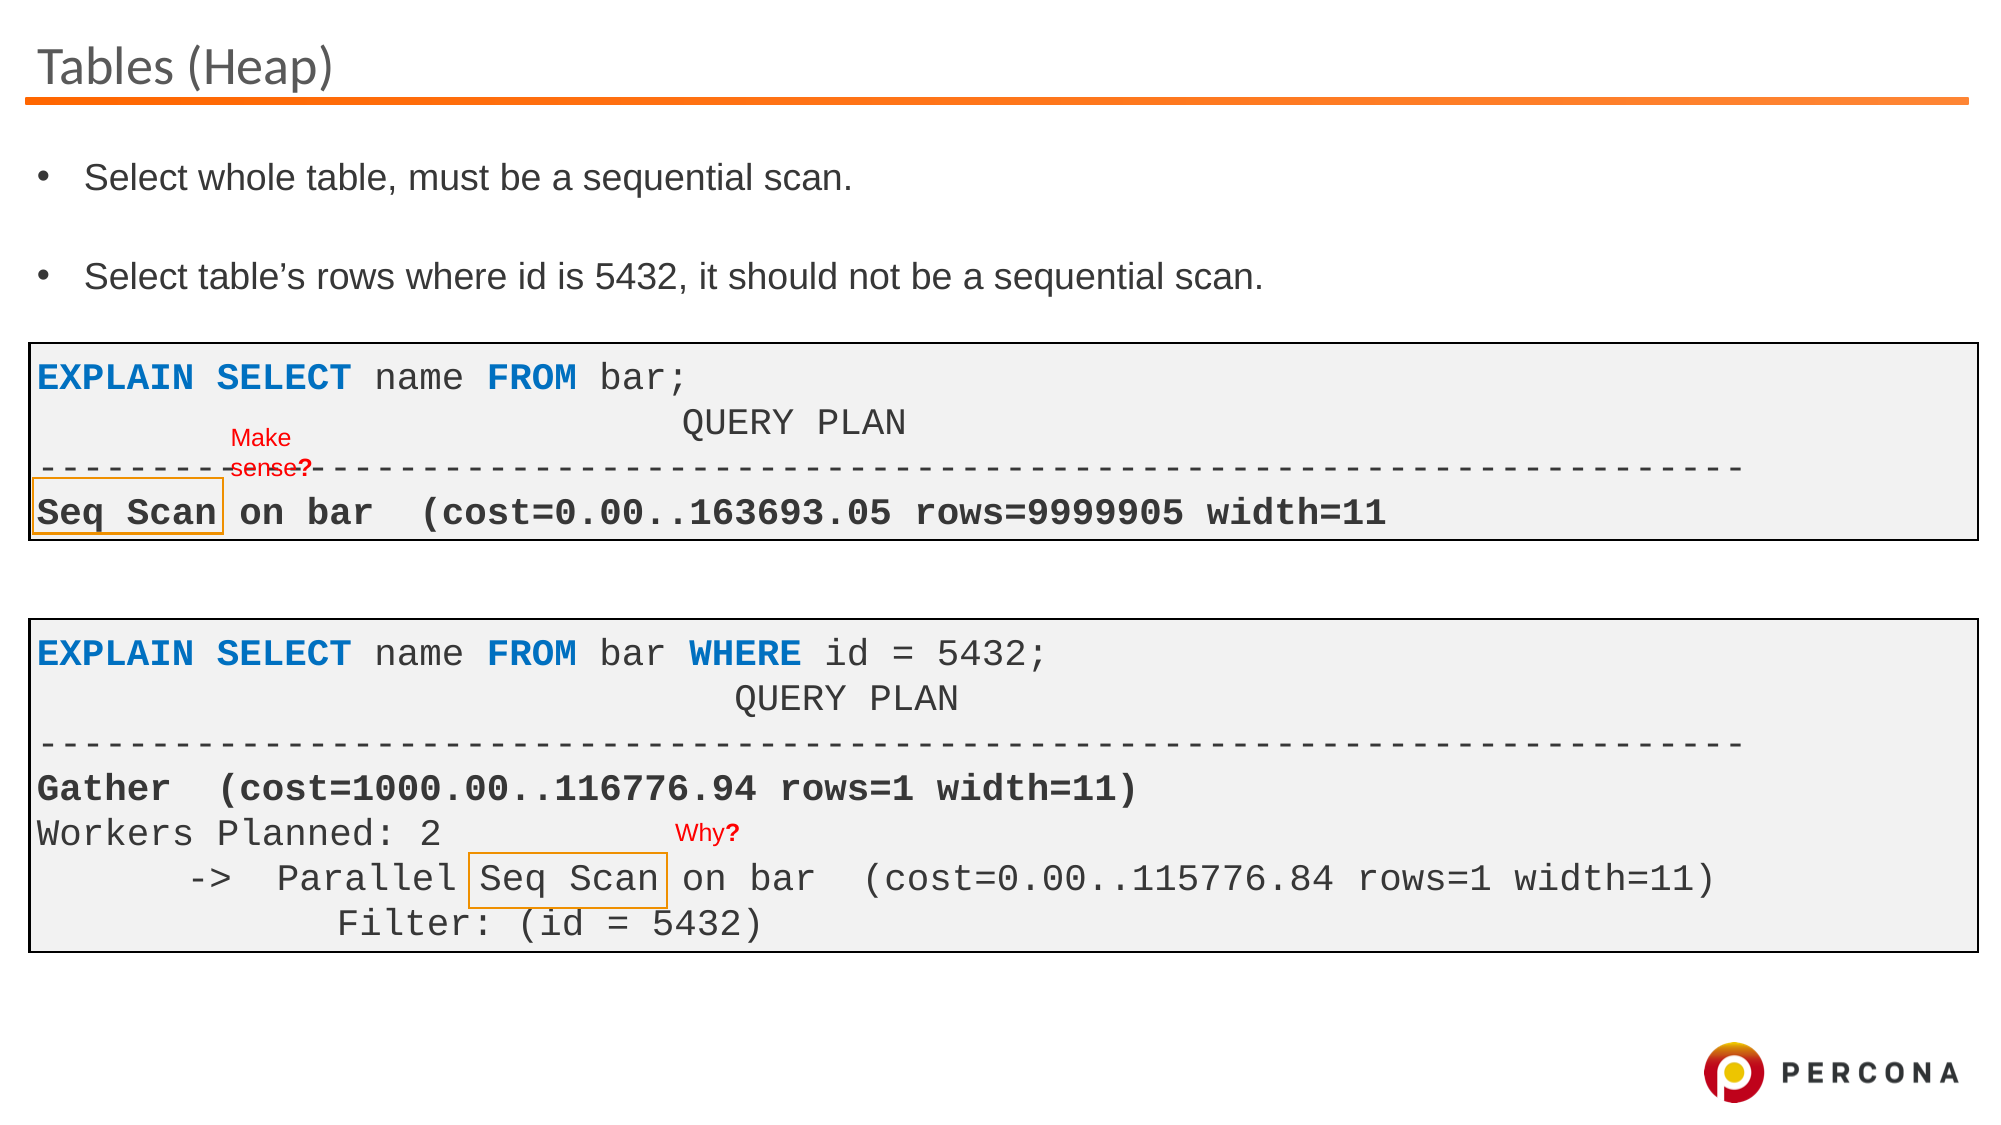

# Tables (Heap)
Select whole table, must be a sequential scan.
Select table’s rows where id is 5432, it should not be a sequential scan.
EXPLAIN SELECT name FROM bar;
                        	  QUERY PLAN
----------------------------------------------------------------------------
Seq Scan on bar  (cost=0.00..163693.05 rows=9999905 width=11
Make sense?

EXPLAIN SELECT name FROM bar WHERE id = 5432;
                               QUERY PLAN
----------------------------------------------------------------------------
Gather  (cost=1000.00..116776.94 rows=1 width=11)
Workers Planned: 2
	->  Parallel Seq Scan on bar  (cost=0.00..115776.84 rows=1 width=11)
         	Filter: (id = 5432)
Why?